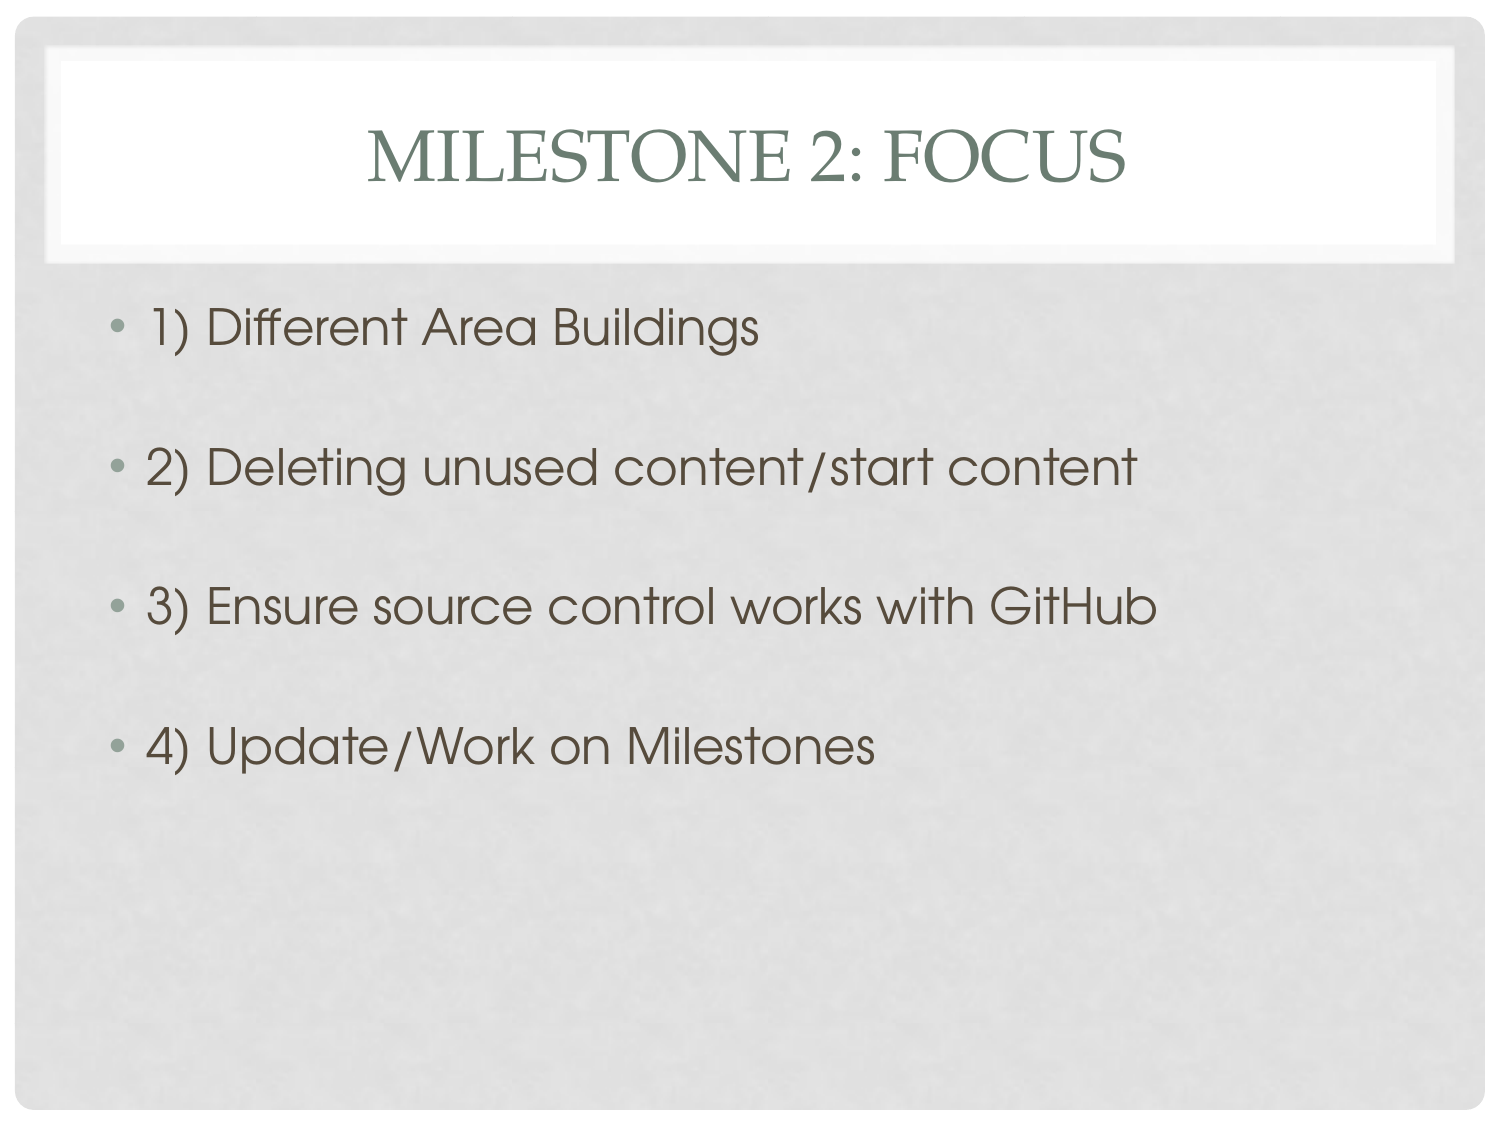

# Milestone 2: focus
1) Different Area Buildings

2) Deleting unused content/start content

3) Ensure source control works with GitHub

4) Update/Work on Milestones